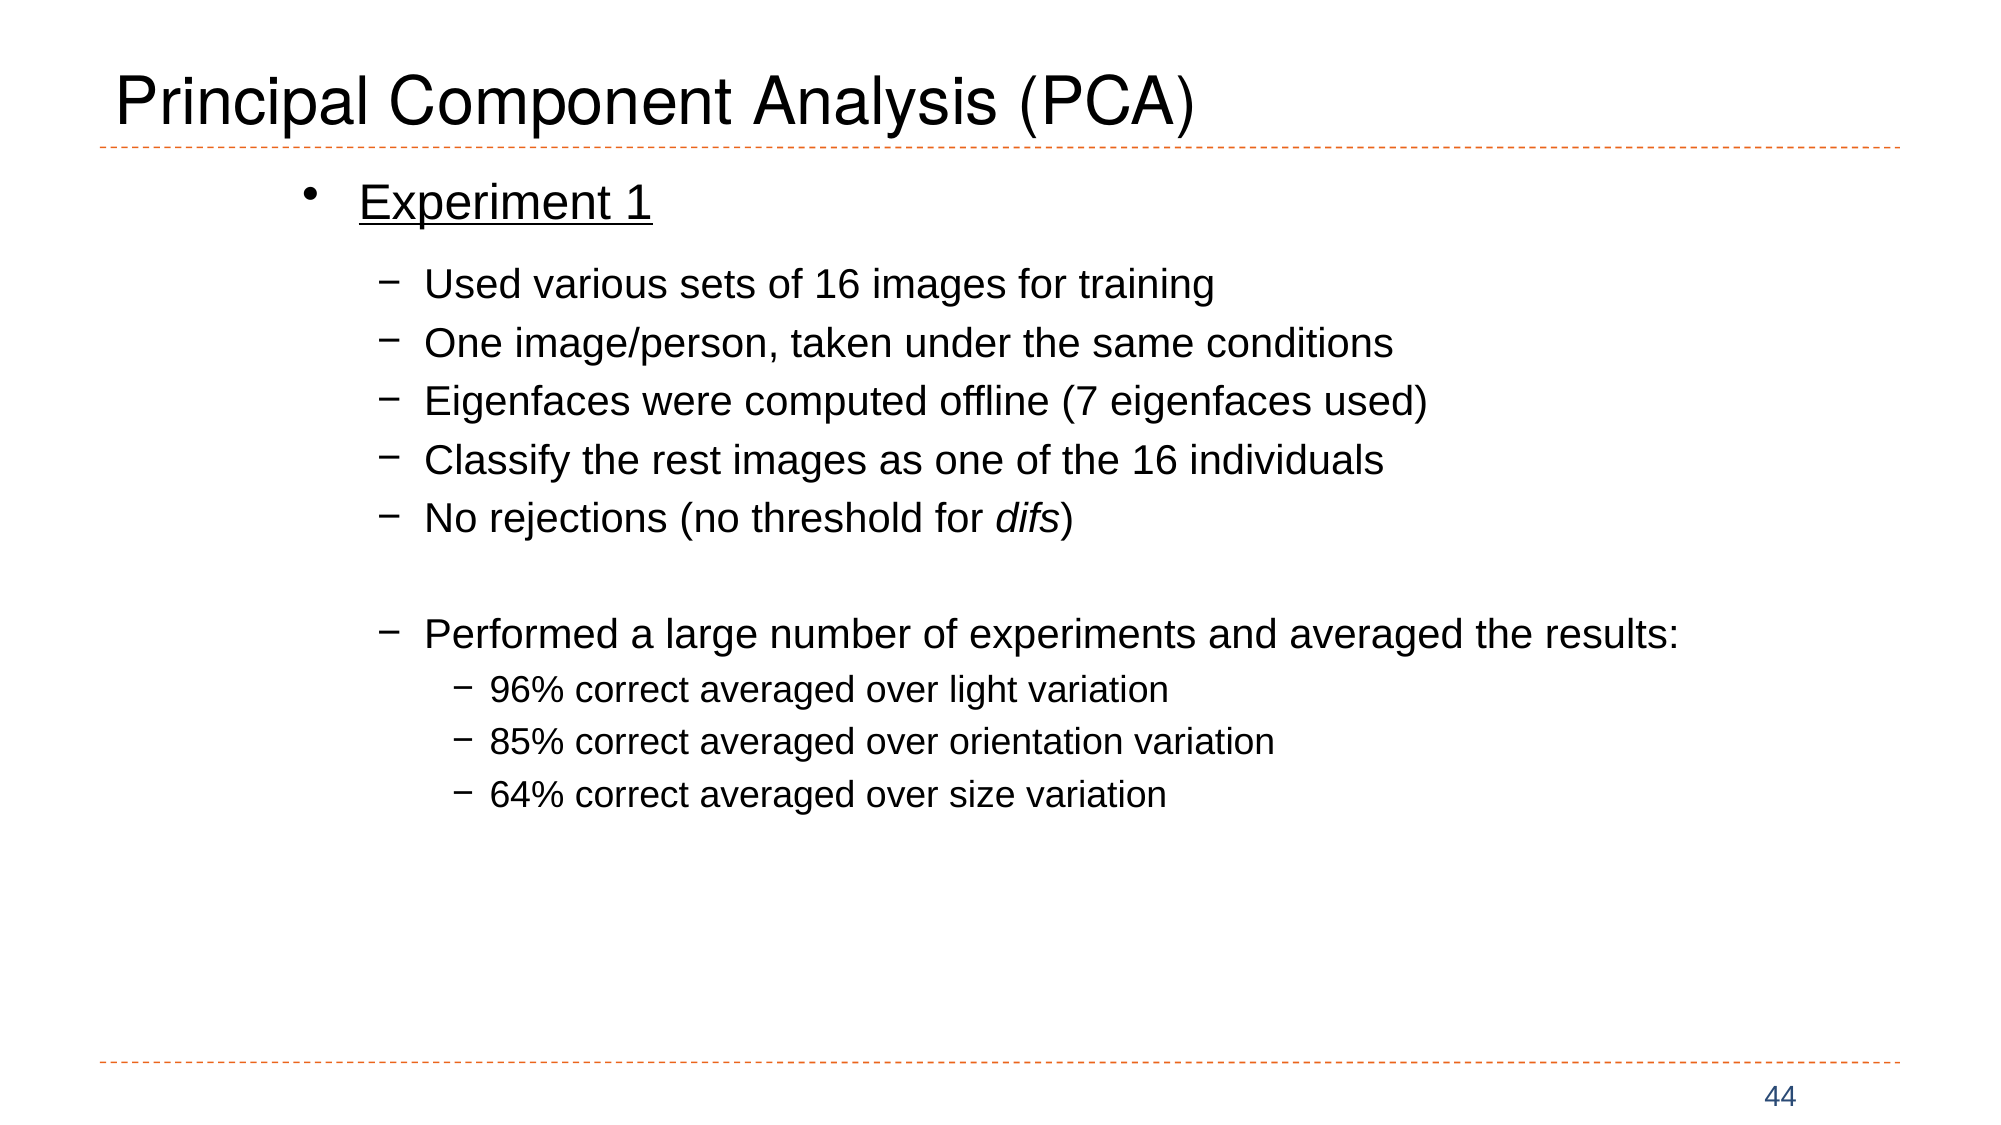

# Principal Component Analysis (PCA)
Experiment 1
Used various sets of 16 images for training
One image/person, taken under the same conditions
Eigenfaces were computed offline (7 eigenfaces used)
Classify the rest images as one of the 16 individuals
No rejections (no threshold for difs)
Performed a large number of experiments and averaged the results:
96% correct averaged over light variation
85% correct averaged over orientation variation
64% correct averaged over size variation